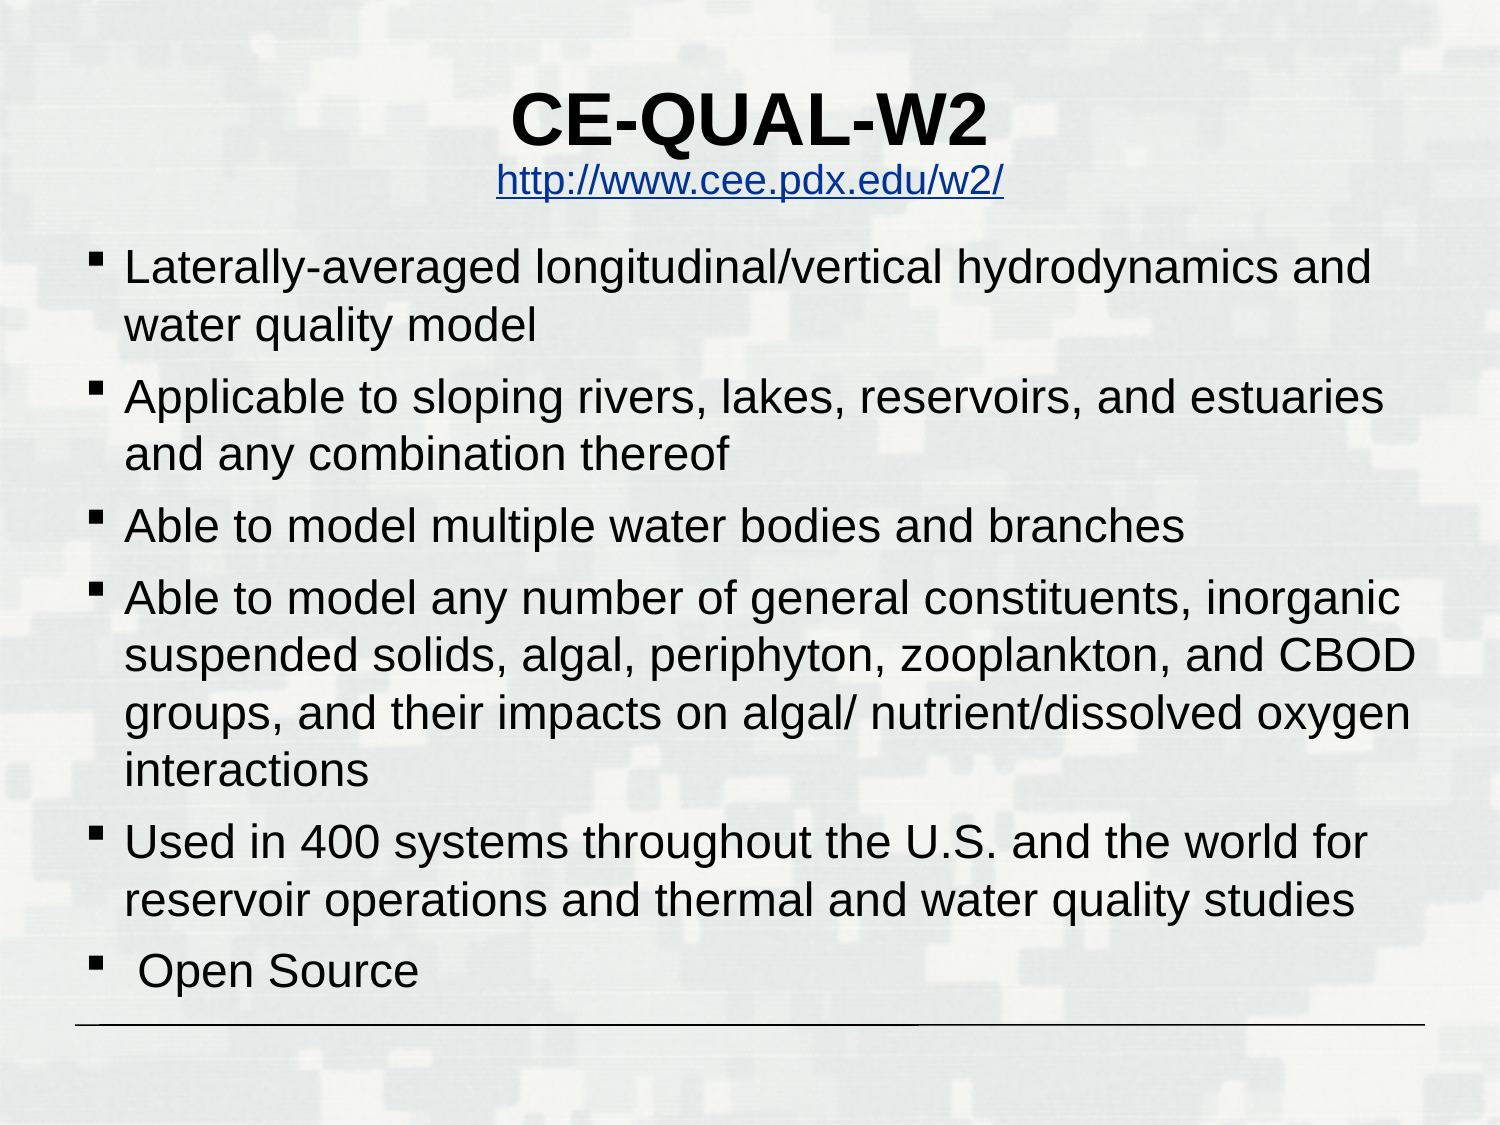

# CE-QUAL-W2
http://www.cee.pdx.edu/w2/
Laterally-averaged longitudinal/vertical hydrodynamics and water quality model
Applicable to sloping rivers, lakes, reservoirs, and estuaries and any combination thereof
Able to model multiple water bodies and branches
Able to model any number of general constituents, inorganic suspended solids, algal, periphyton, zooplankton, and CBOD groups, and their impacts on algal/ nutrient/dissolved oxygen interactions
Used in 400 systems throughout the U.S. and the world for reservoir operations and thermal and water quality studies
 Open Source